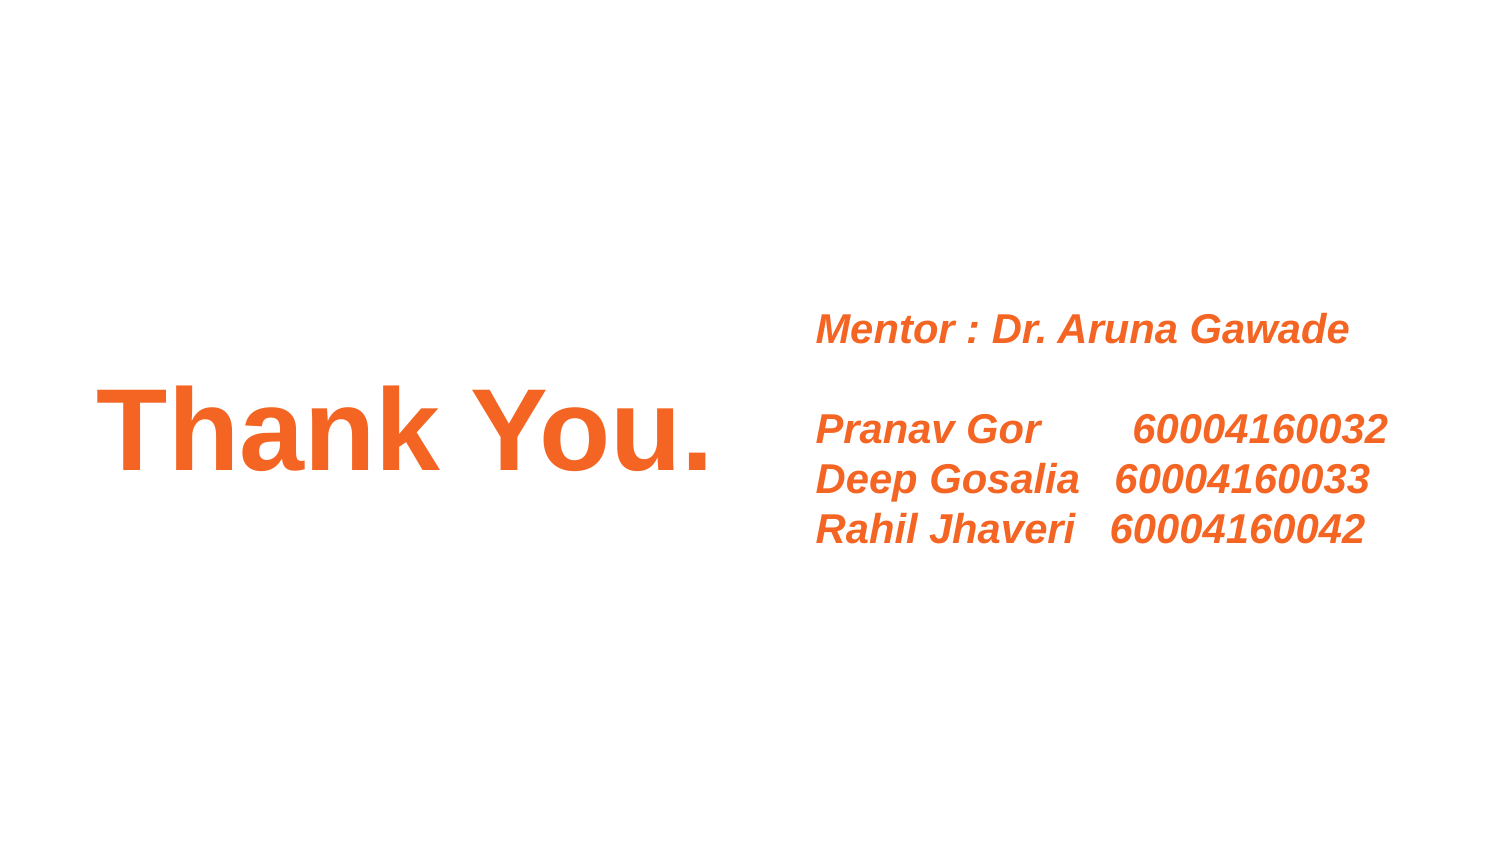

Thank You.

Mentor : Dr. Aruna Gawade

Pranav Gor        60004160032
Deep Gosalia   60004160033
Rahil Jhaveri   60004160042